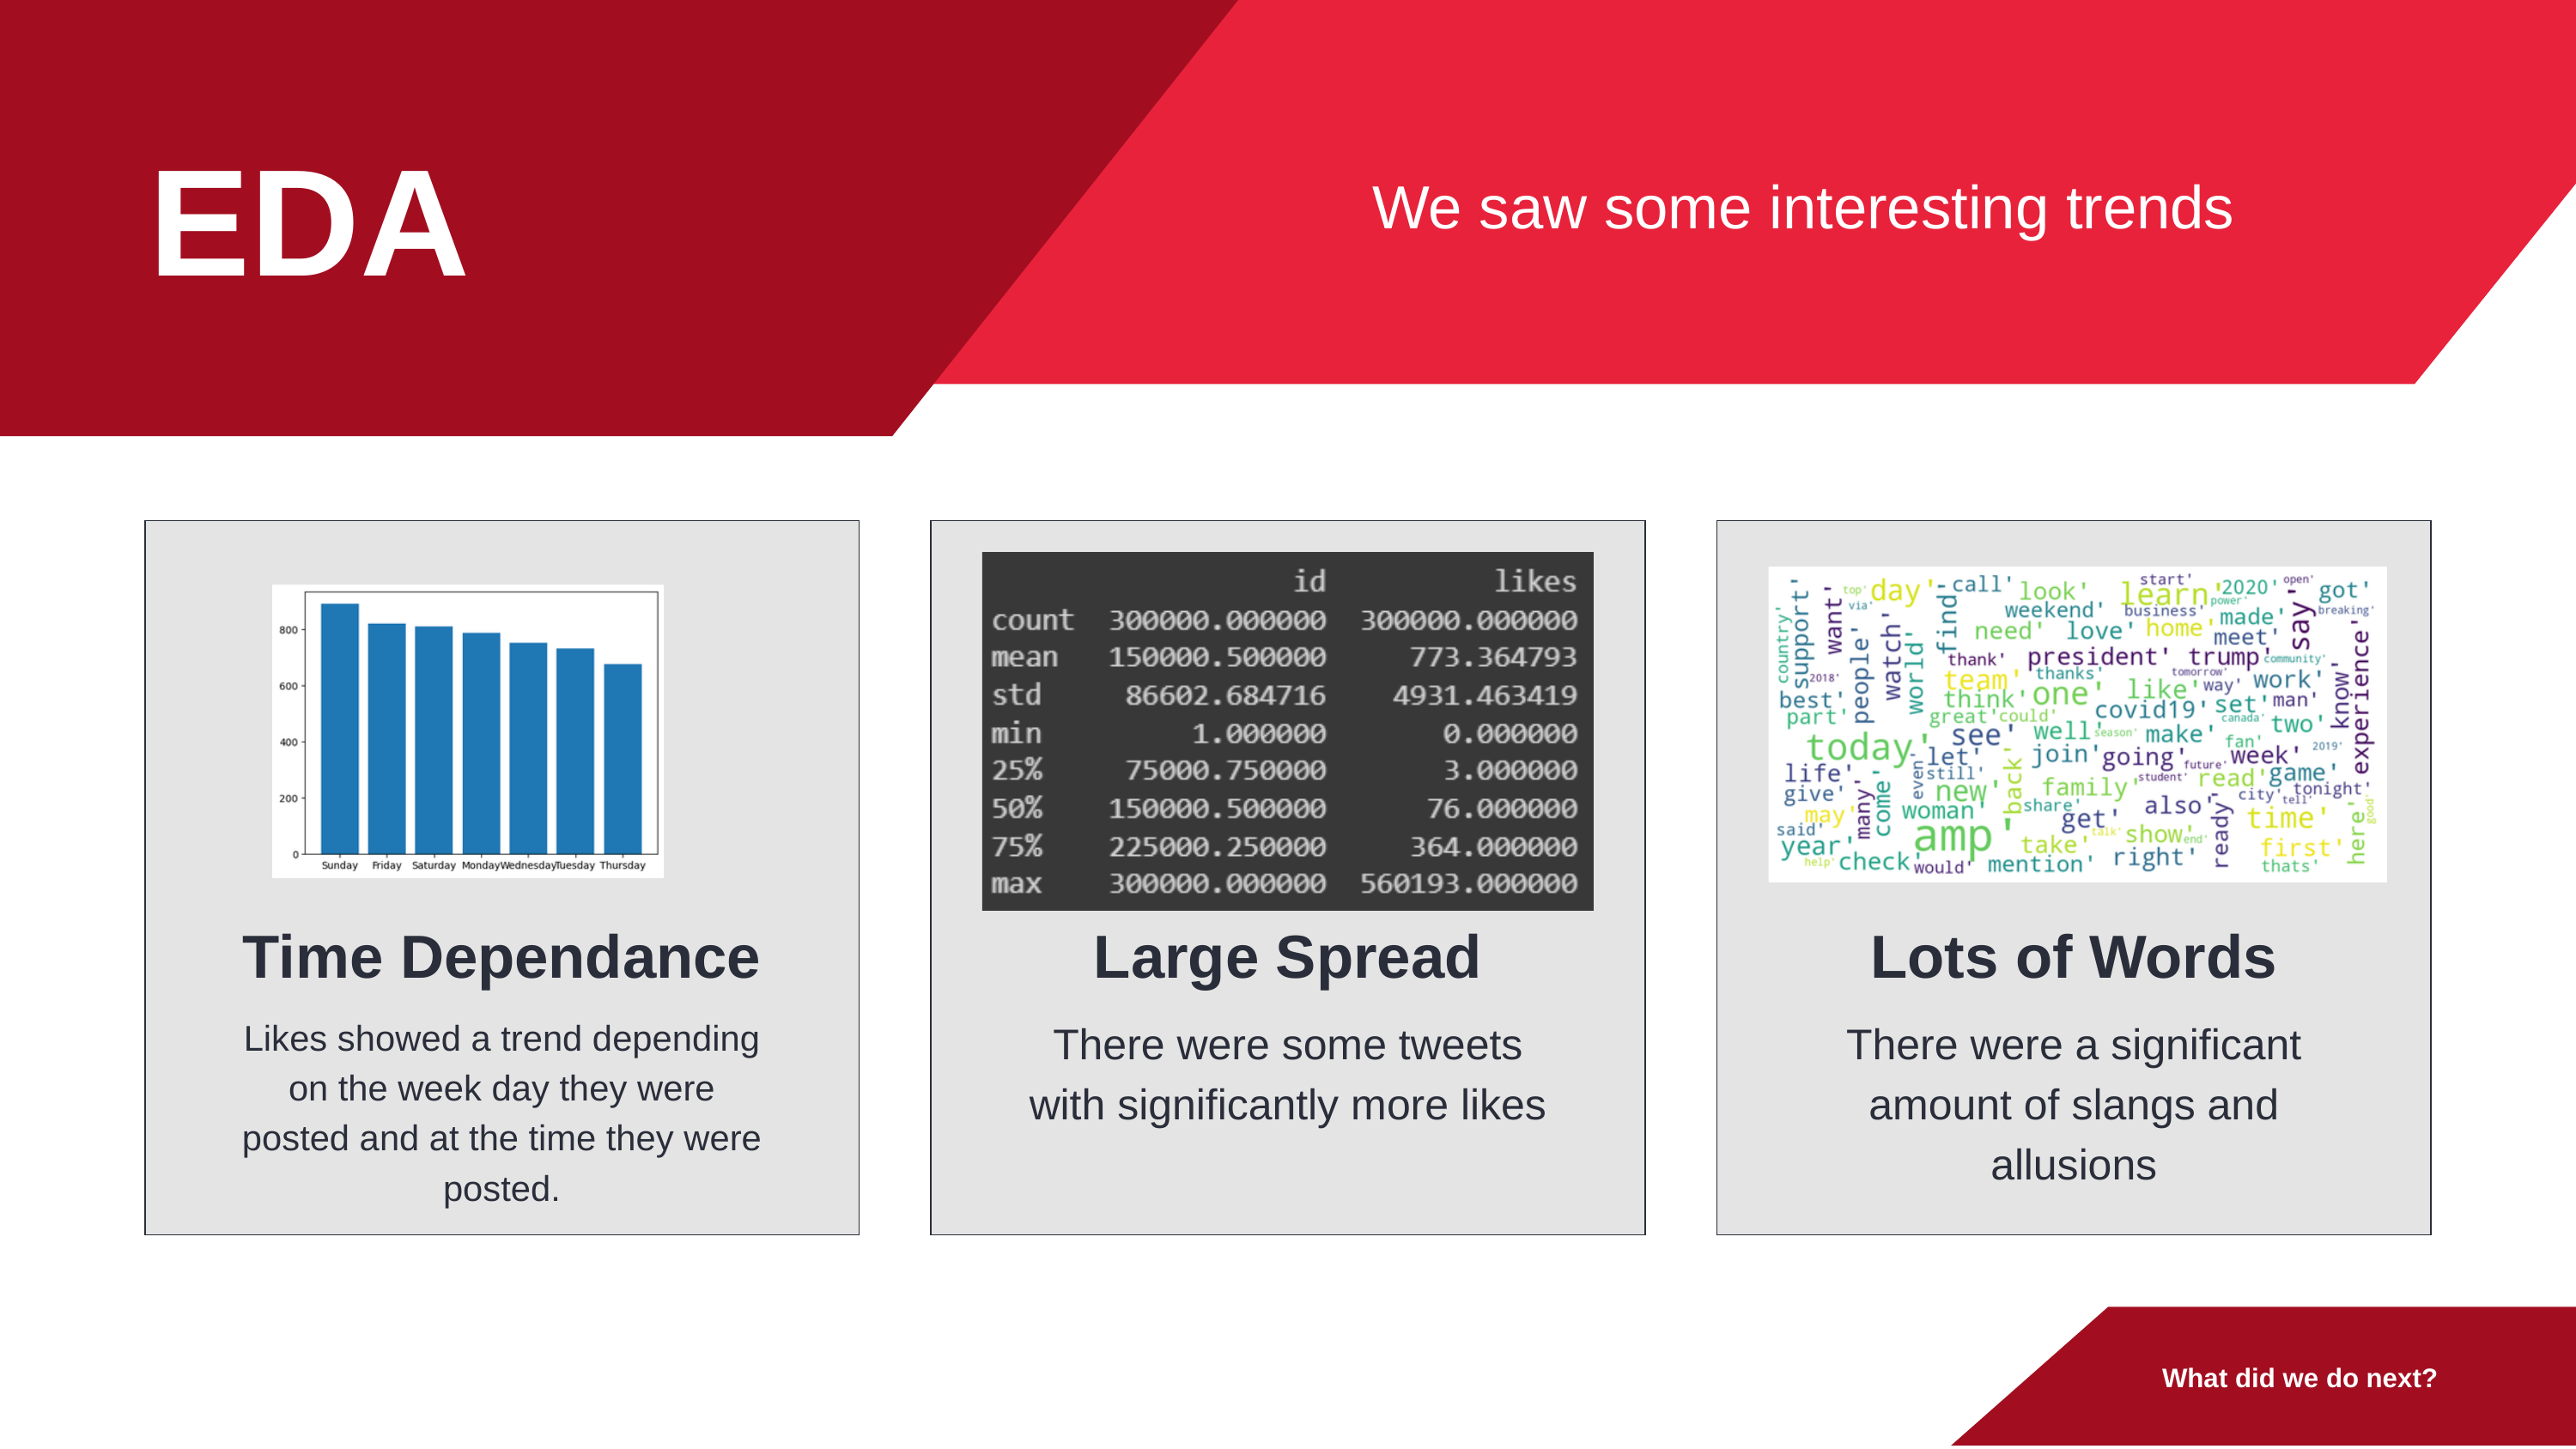

EDA
We saw some interesting trends

Time Dependance
Likes showed a trend depending on the week day they were posted and at the time they were posted.
Large Spread
There were some tweets with significantly more likes
Lots of Words
There were a significant amount of slangs and allusions

What did we do next?